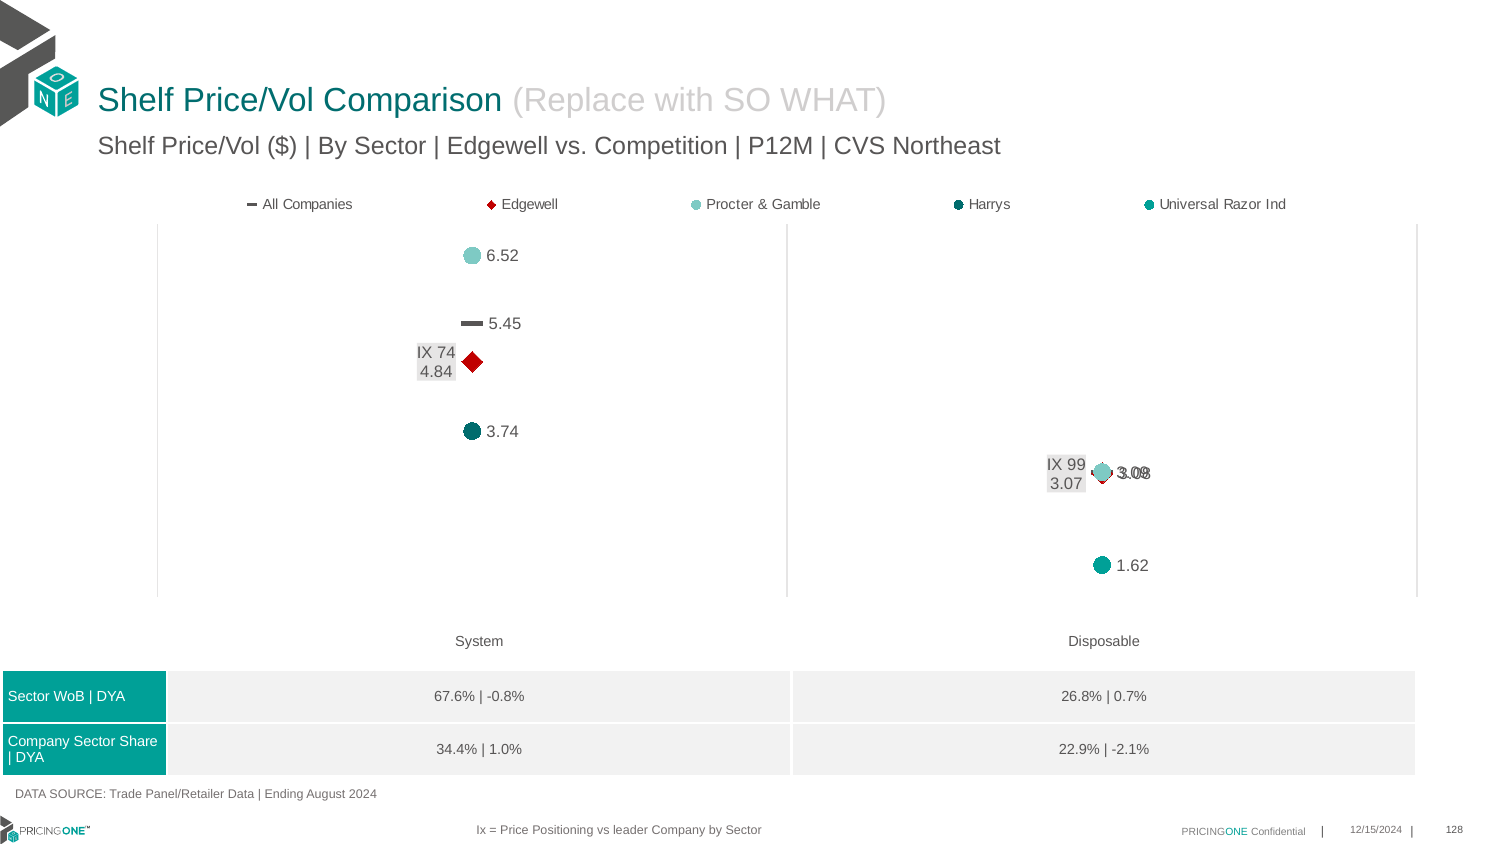

# Shelf Price/Vol Comparison (Replace with SO WHAT)
Shelf Price/Vol ($) | By Sector | Edgewell vs. Competition | P12M | CVS Northeast

### Chart

| Category | All Companies | Edgewell | Procter & Gamble | Harrys | Universal Razor Ind |
|---|---|---|---|---|---|
| IX 74 | 5.45 | 4.84 | 6.52 | 3.74 | None |
| IX 99 | 3.08 | 3.07 | 3.09 | None | 1.62 |
|  | System | Disposable |
| --- | --- | --- |
| Sector WoB | DYA | 67.6% | -0.8% | 26.8% | 0.7% |
| Company Sector Share | DYA | 34.4% | 1.0% | 22.9% | -2.1% |
DATA SOURCE: Trade Panel/Retailer Data | Ending August 2024
Ix = Price Positioning vs leader Company by Sector
12/15/2024
128